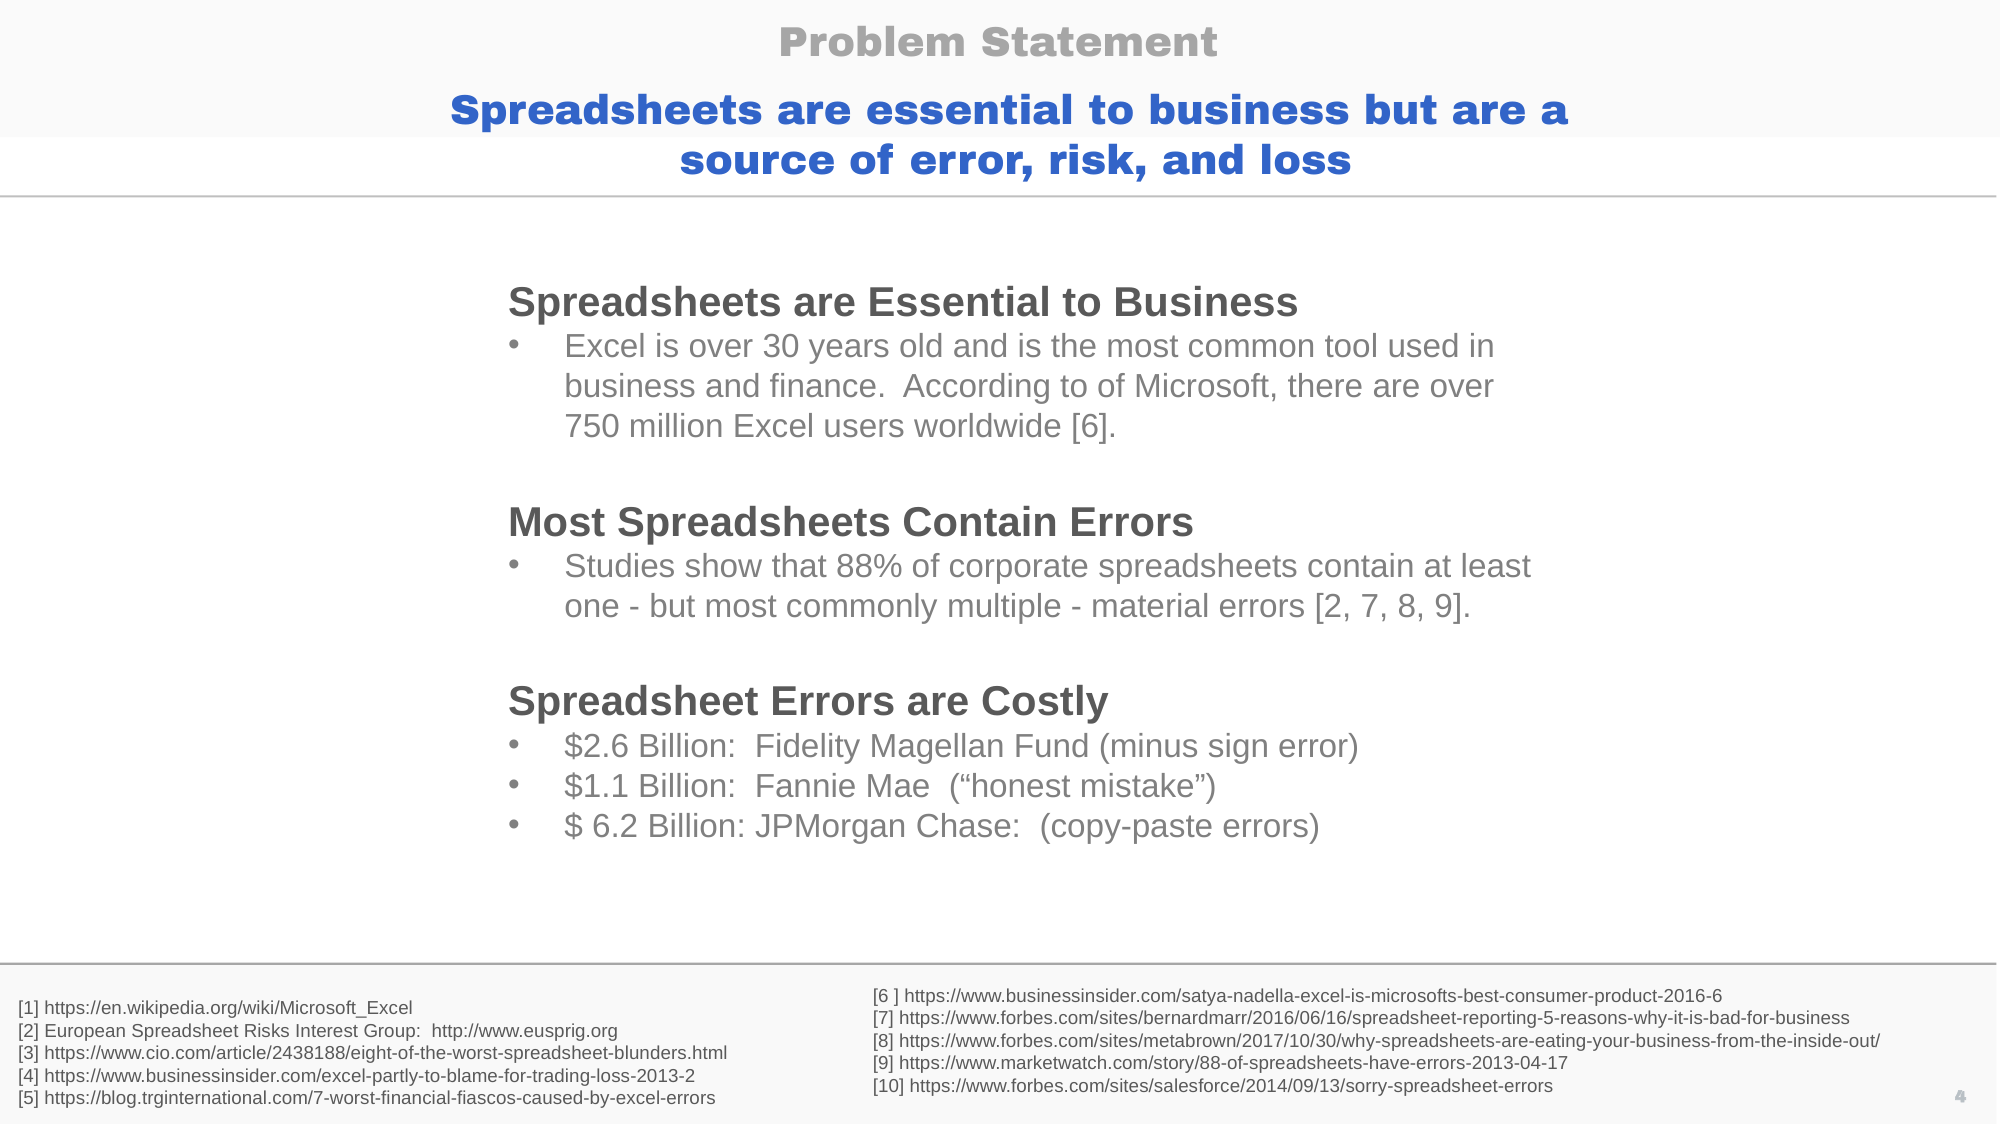

# Problem Statement
Spreadsheets are essential to business but are a
source of error, risk, and loss

Spreadsheets are Essential to Business
Excel is over 30 years old and is the most common tool used in business and finance.  According to of Microsoft, there are over 750 million Excel users worldwide [6].

Most Spreadsheets Contain Errors
Studies show that 88% of corporate spreadsheets contain at least one - but most commonly multiple - material errors [2, 7, 8, 9].

Spreadsheet Errors are Costly
$2.6 Billion:  Fidelity Magellan Fund (minus sign error)
$1.1 Billion:  Fannie Mae  (“honest mistake”)
$ 6.2 Billion: JPMorgan Chase:  (copy-paste errors)

[6 ] https://www.businessinsider.com/satya-nadella-excel-is-microsofts-best-consumer-product-2016-6
[7] https://www.forbes.com/sites/bernardmarr/2016/06/16/spreadsheet-reporting-5-reasons-why-it-is-bad-for-business
[8] https://www.forbes.com/sites/metabrown/2017/10/30/why-spreadsheets-are-eating-your-business-from-the-inside-out/
[9] https://www.marketwatch.com/story/88-of-spreadsheets-have-errors-2013-04-17
[10] https://www.forbes.com/sites/salesforce/2014/09/13/sorry-spreadsheet-errors
[1] https://en.wikipedia.org/wiki/Microsoft_Excel
[2] European Spreadsheet Risks Interest Group:  http://www.eusprig.org
[3] https://www.cio.com/article/2438188/eight-of-the-worst-spreadsheet-blunders.html
[4] https://www.businessinsider.com/excel-partly-to-blame-for-trading-loss-2013-2
[5] https://blog.trginternational.com/7-worst-financial-fiascos-caused-by-excel-errors